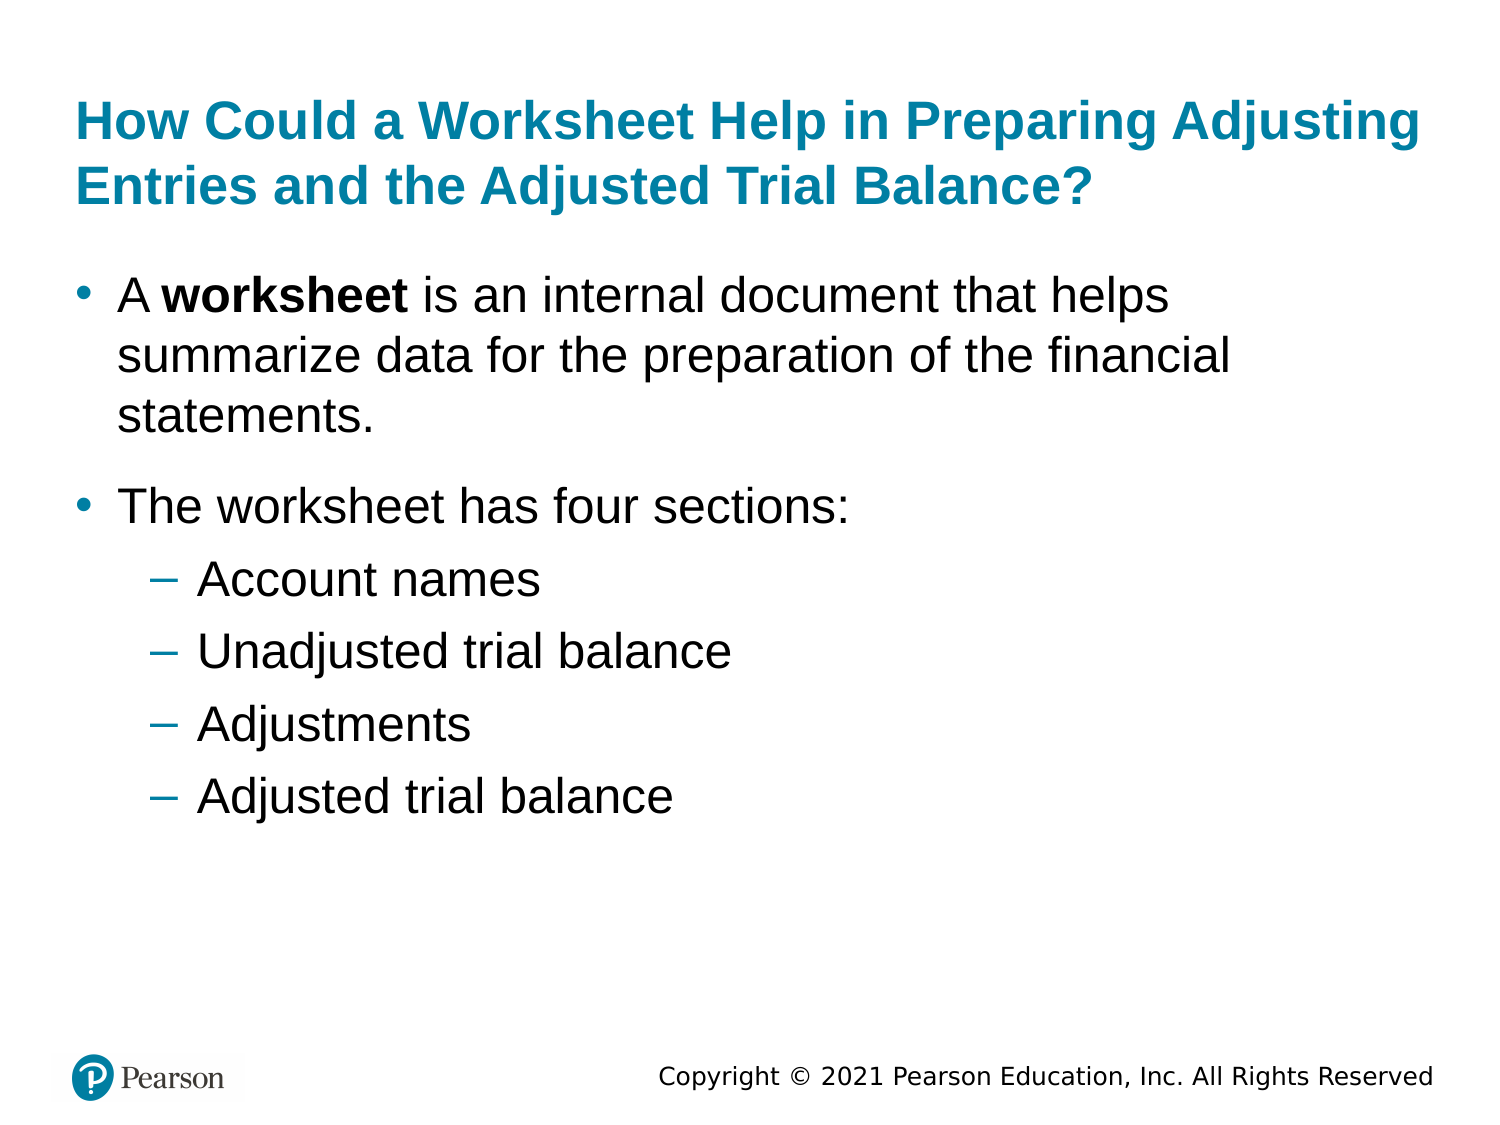

# How Could a Worksheet Help in Preparing Adjusting Entries and the Adjusted Trial Balance?
A worksheet is an internal document that helps summarize data for the preparation of the financial statements.
The worksheet has four sections:
Account names
Unadjusted trial balance
Adjustments
Adjusted trial balance